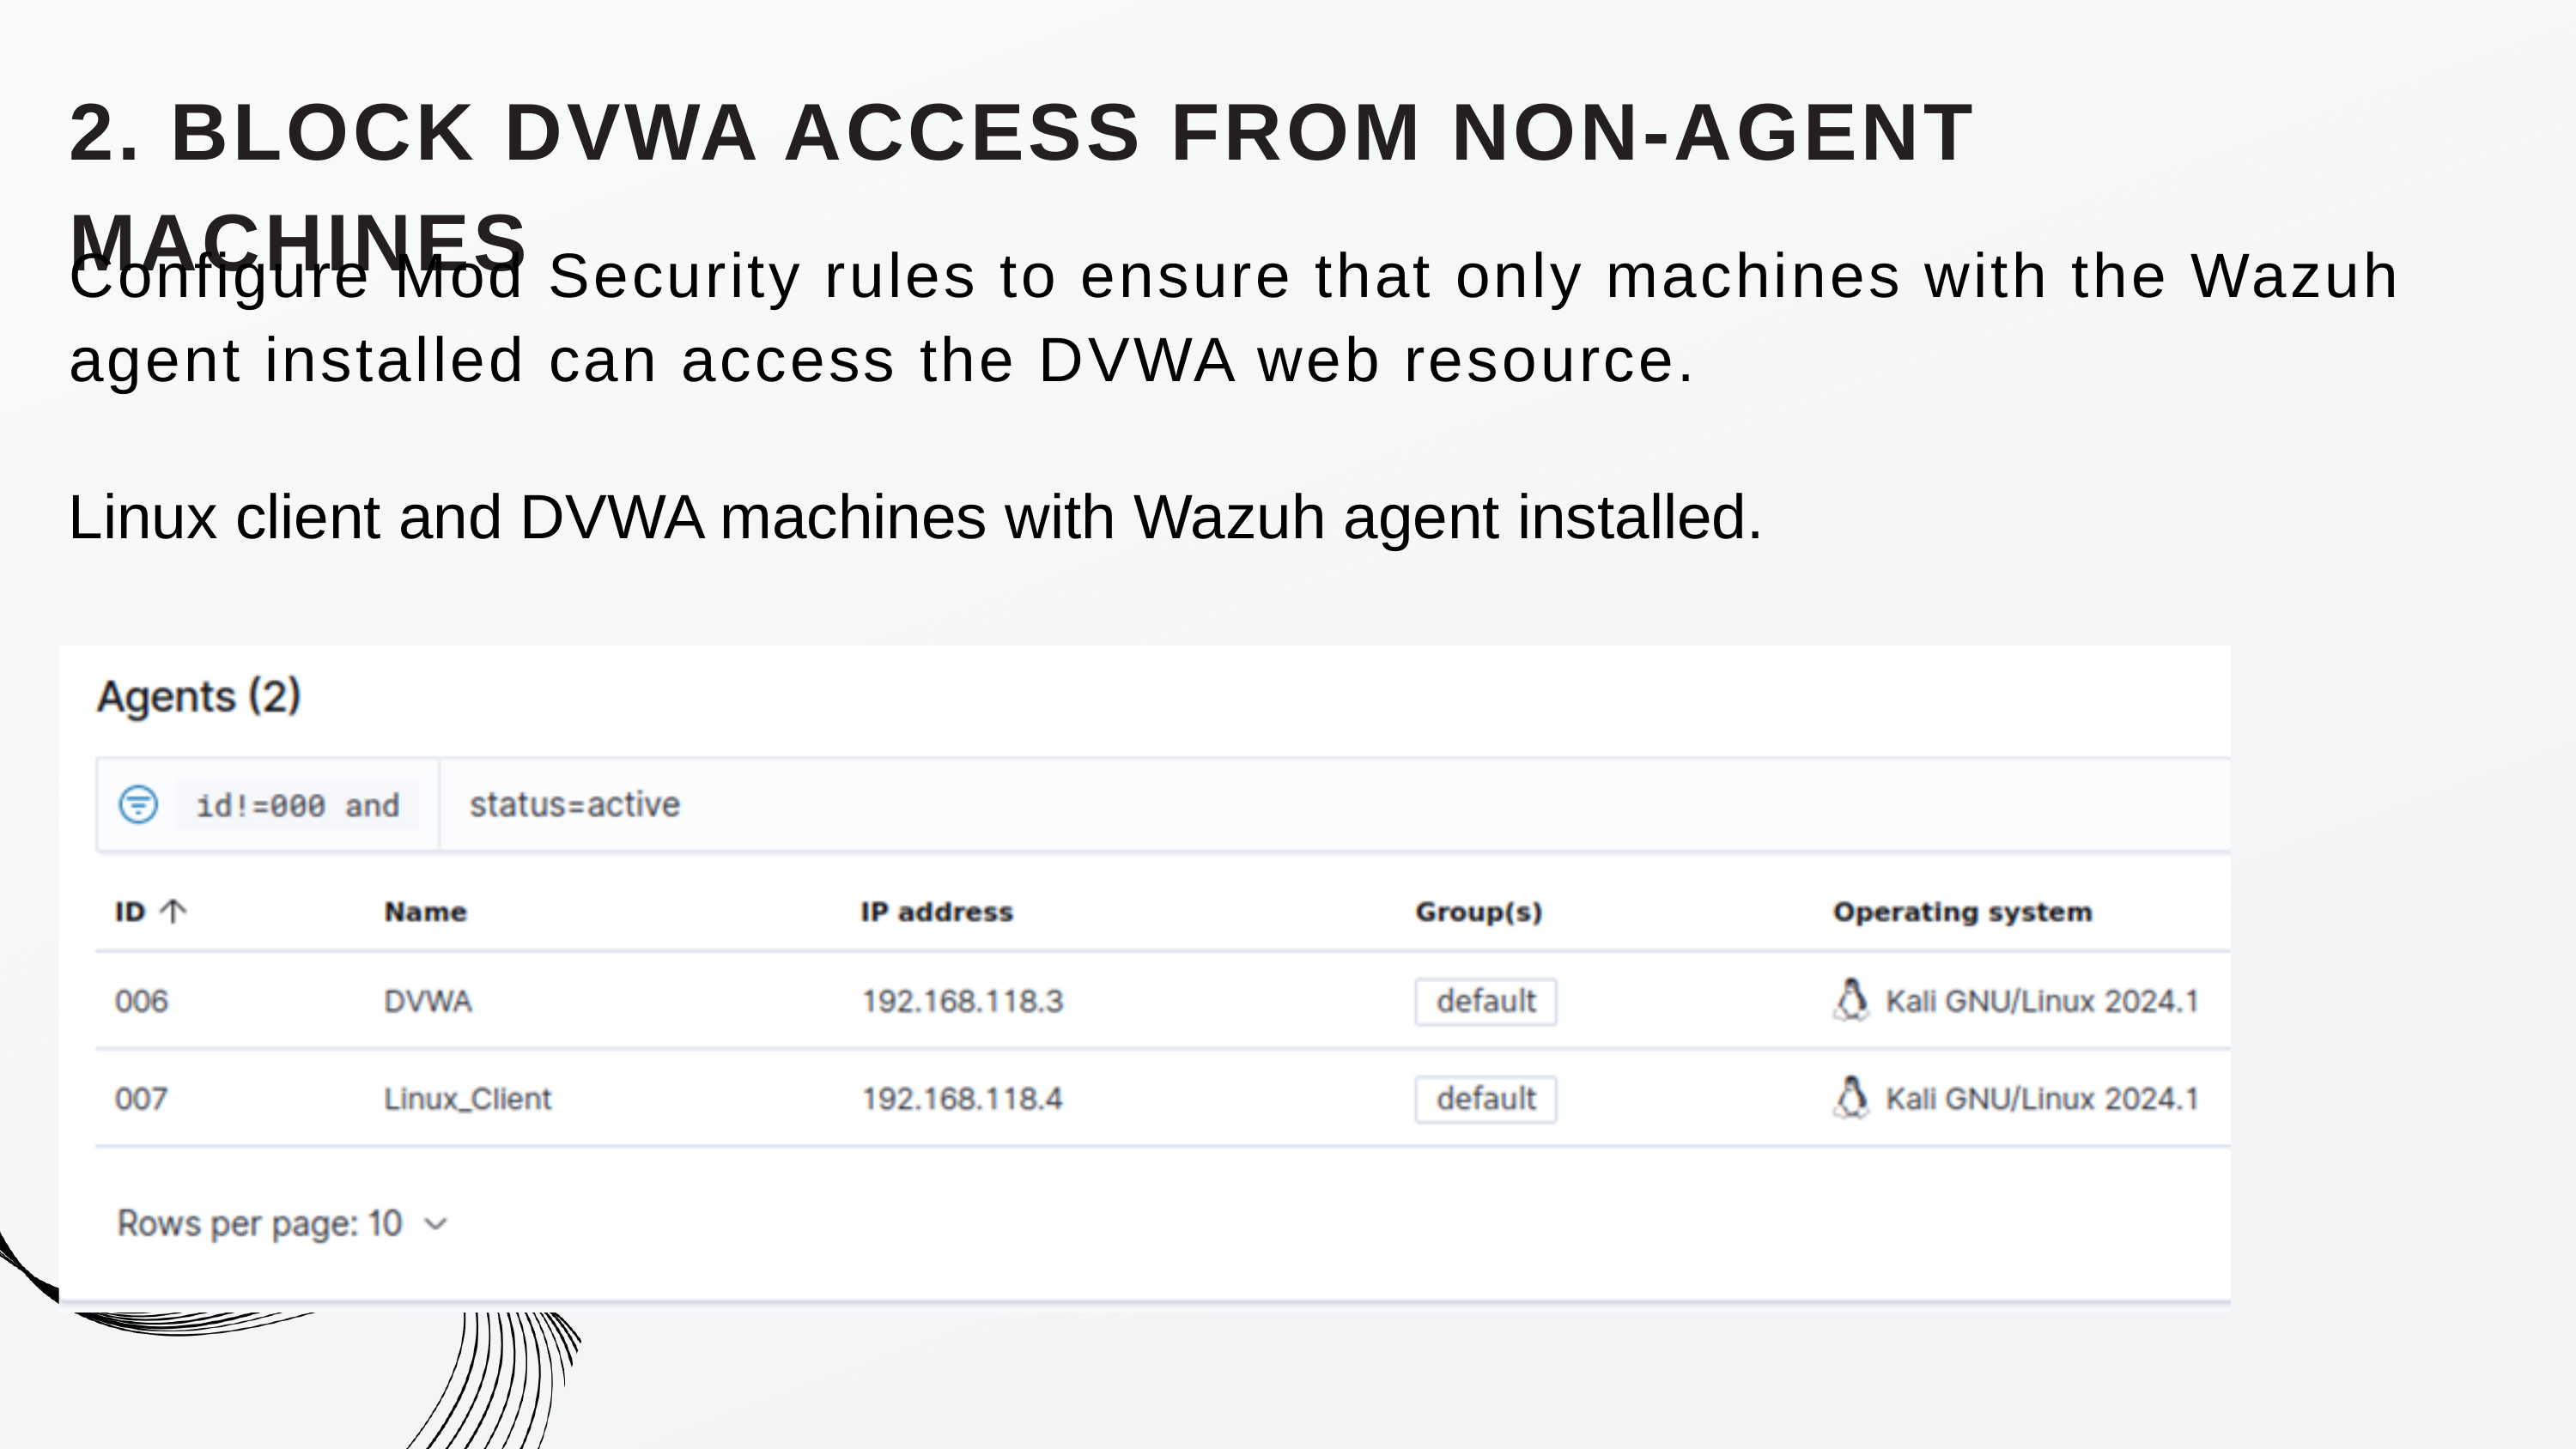

2. BLOCK DVWA ACCESS FROM NON-AGENT MACHINES
Configure Mod Security rules to ensure that only machines with the Wazuh agent installed can access the DVWA web resource.
Linux client and DVWA machines with Wazuh agent installed.